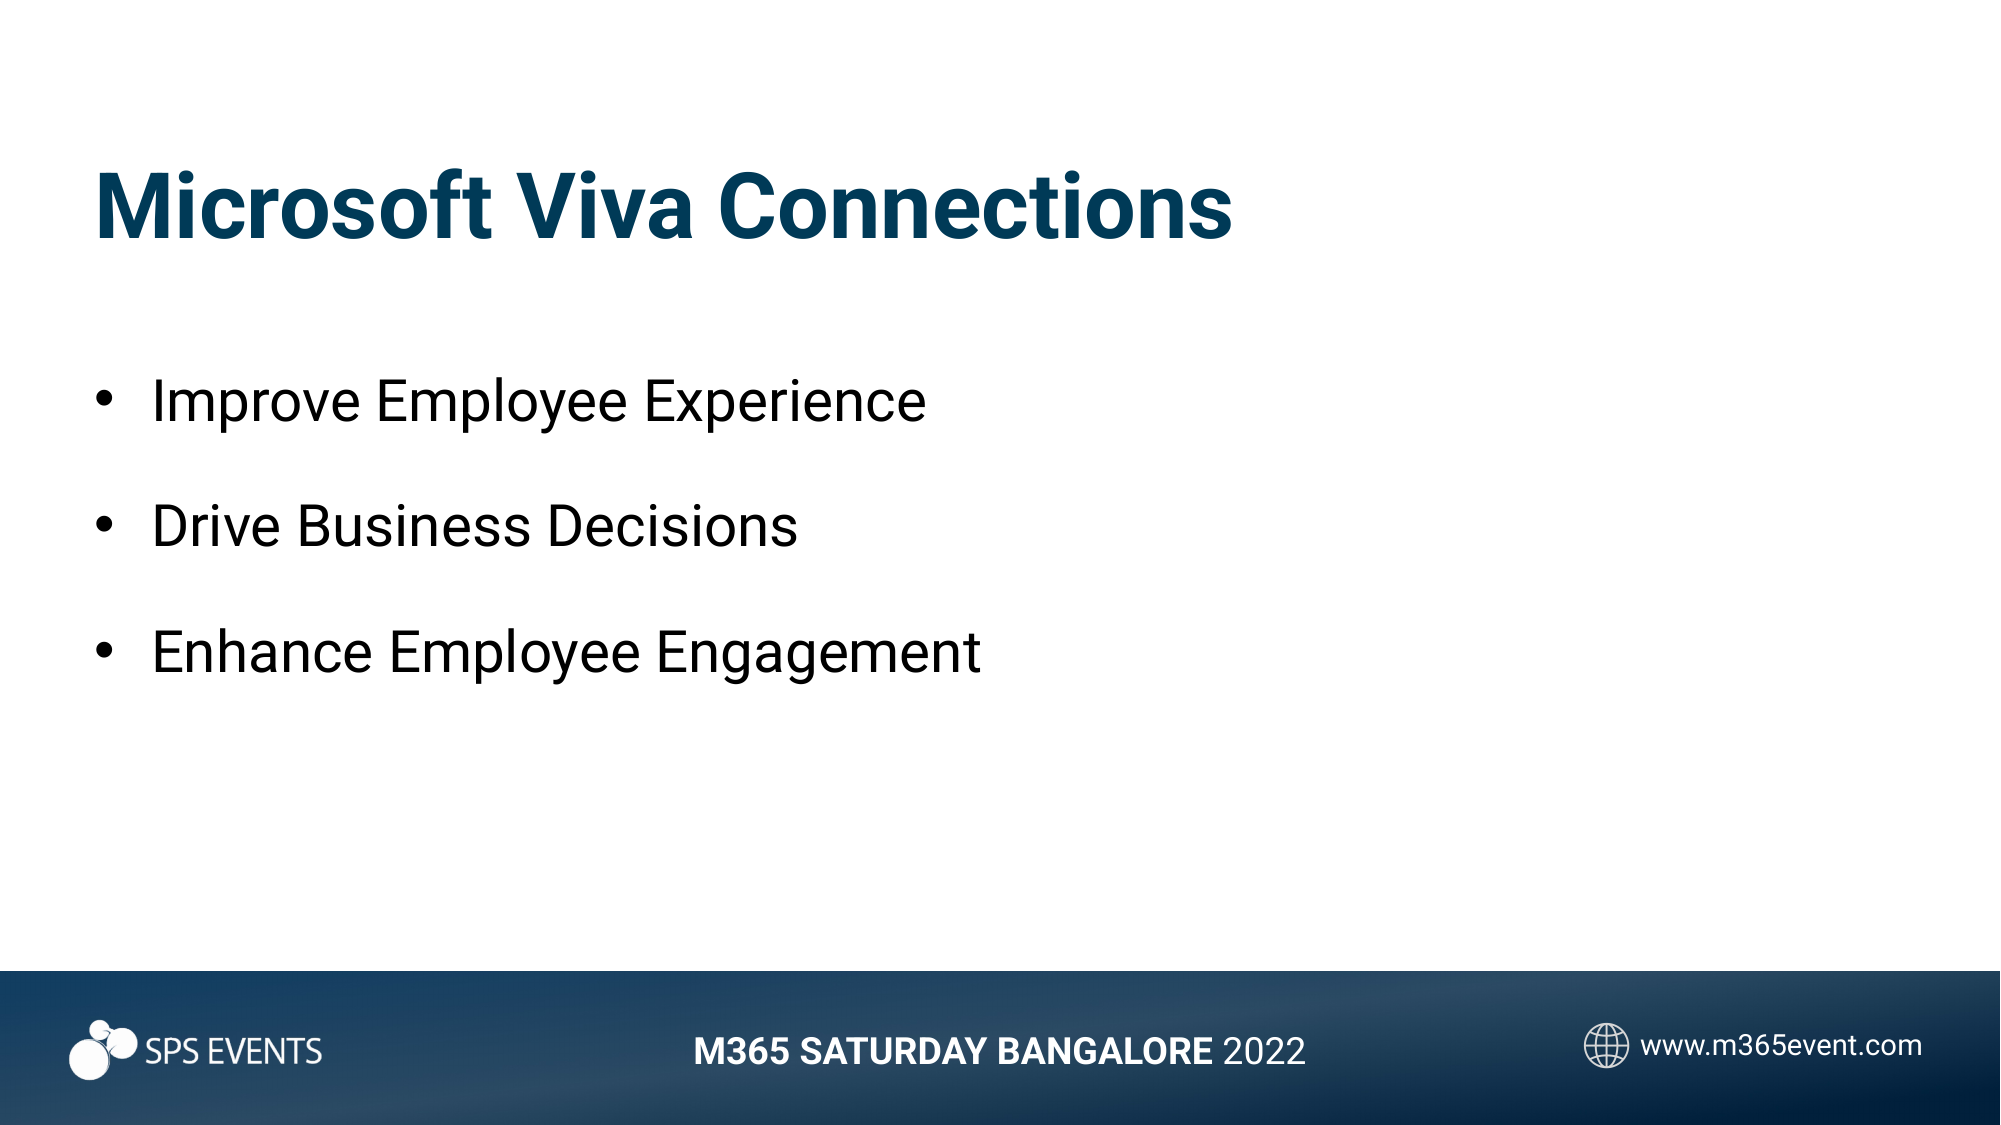

# Microsoft Viva Connections
Improve Employee Experience
Drive Business Decisions
Enhance Employee Engagement